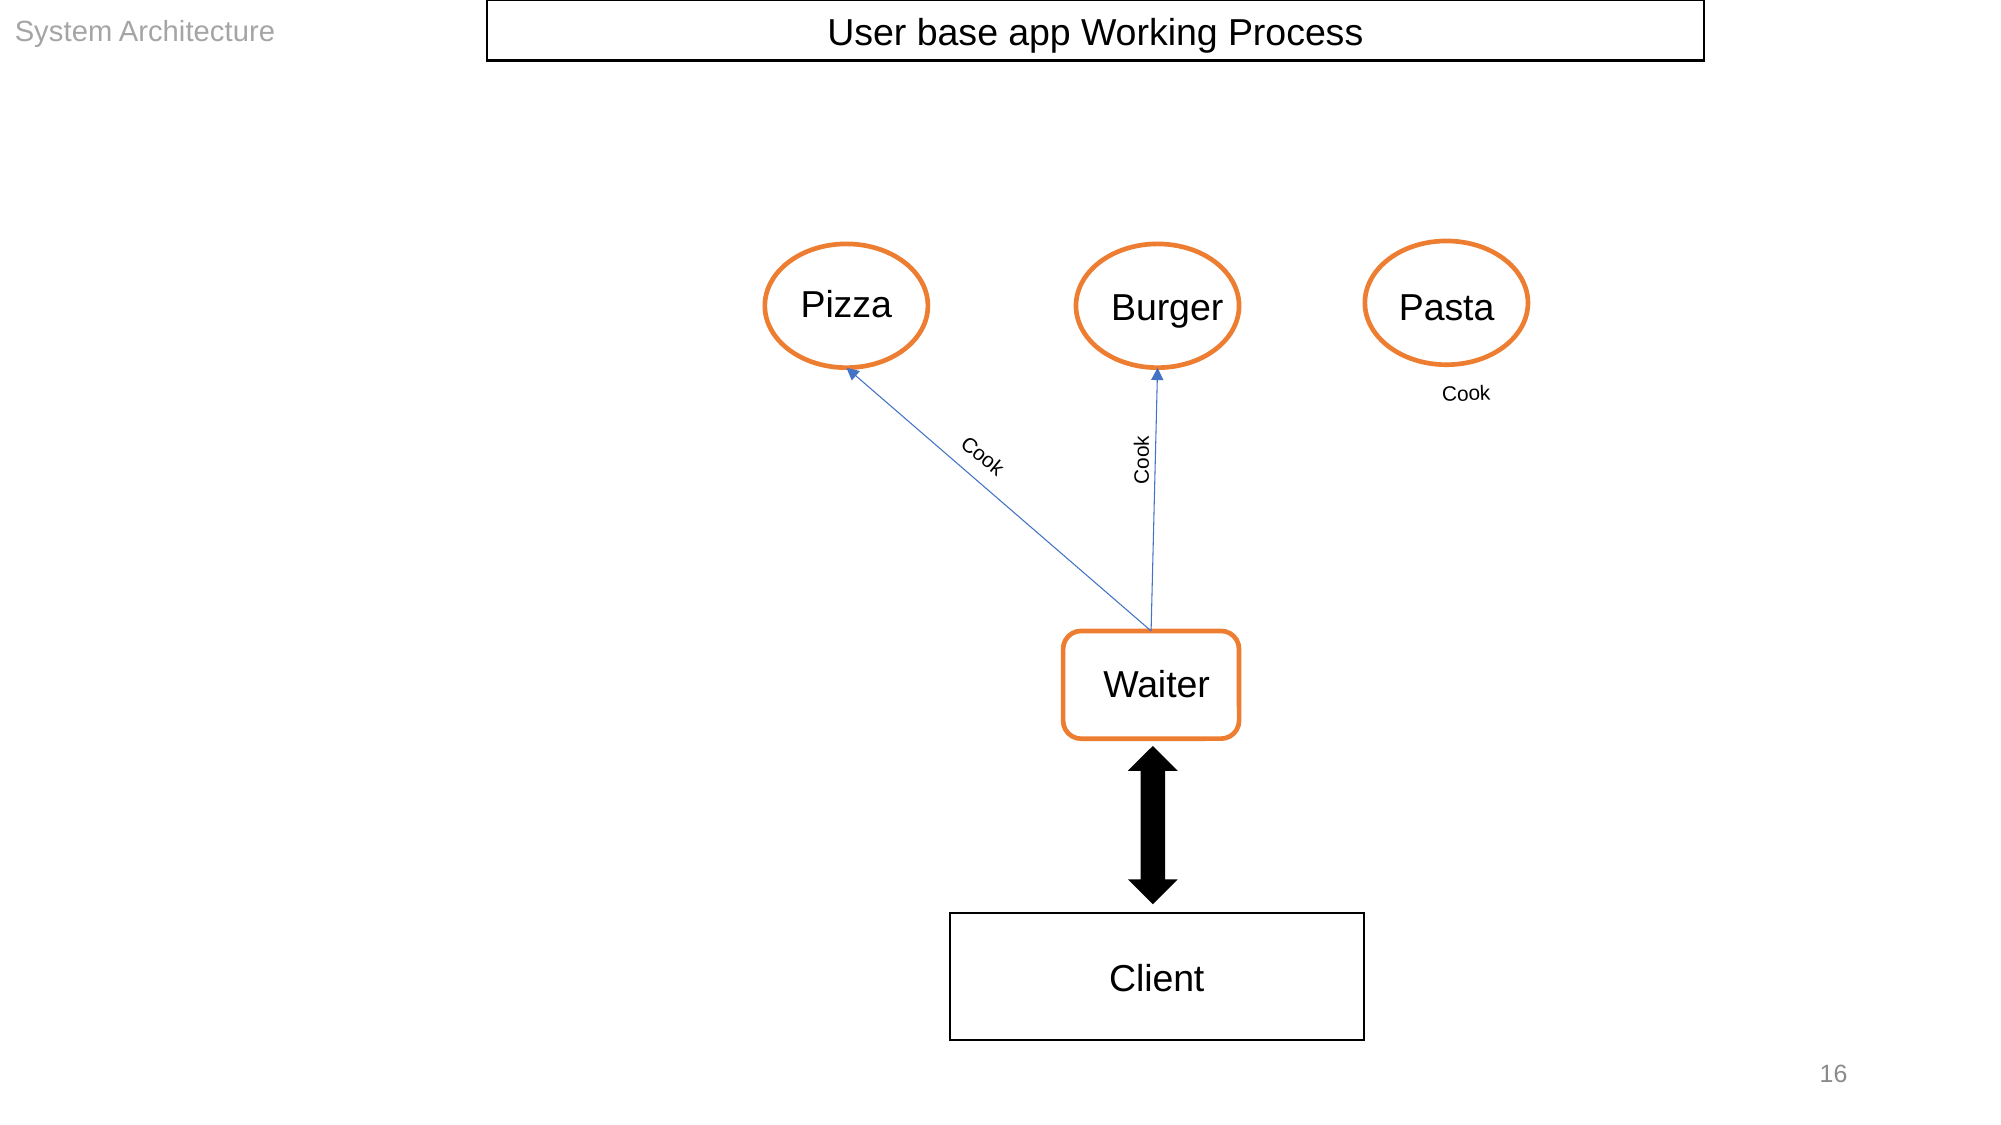

System Architecture
User base app Working Process

Pizza
Burger
Pasta
Cook
Cook
Cook

Waiter

Client
16